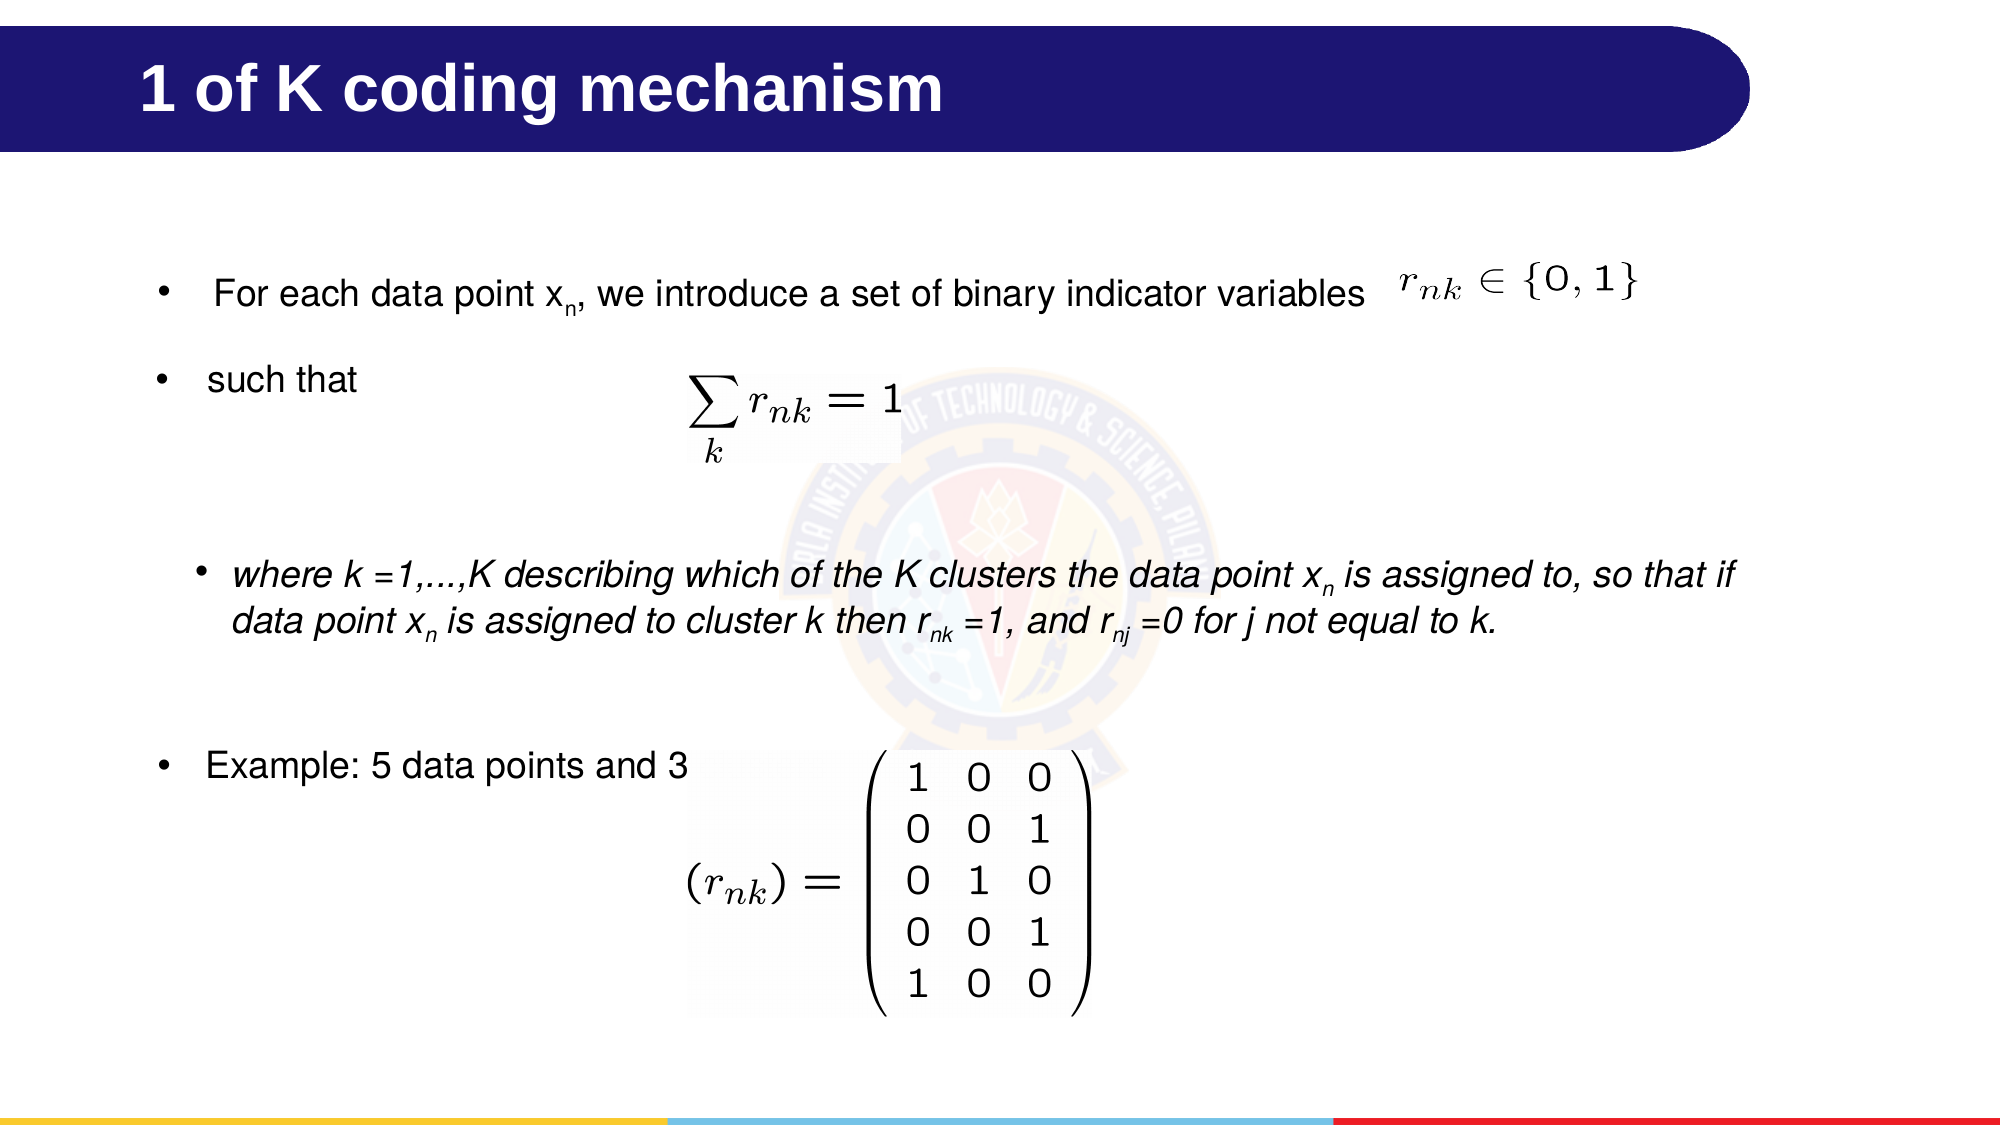

# 1 of K coding mechanism

For each data point xn, we introduce a set of binary indicator variables

	such that

where k =1,...,K describing which of the K clusters the data point xn is assigned to, so that if data point xn is assigned to cluster k then rnk =1, and rnj =0 for j not equal to k.

Example: 5 data points and 3 clusters